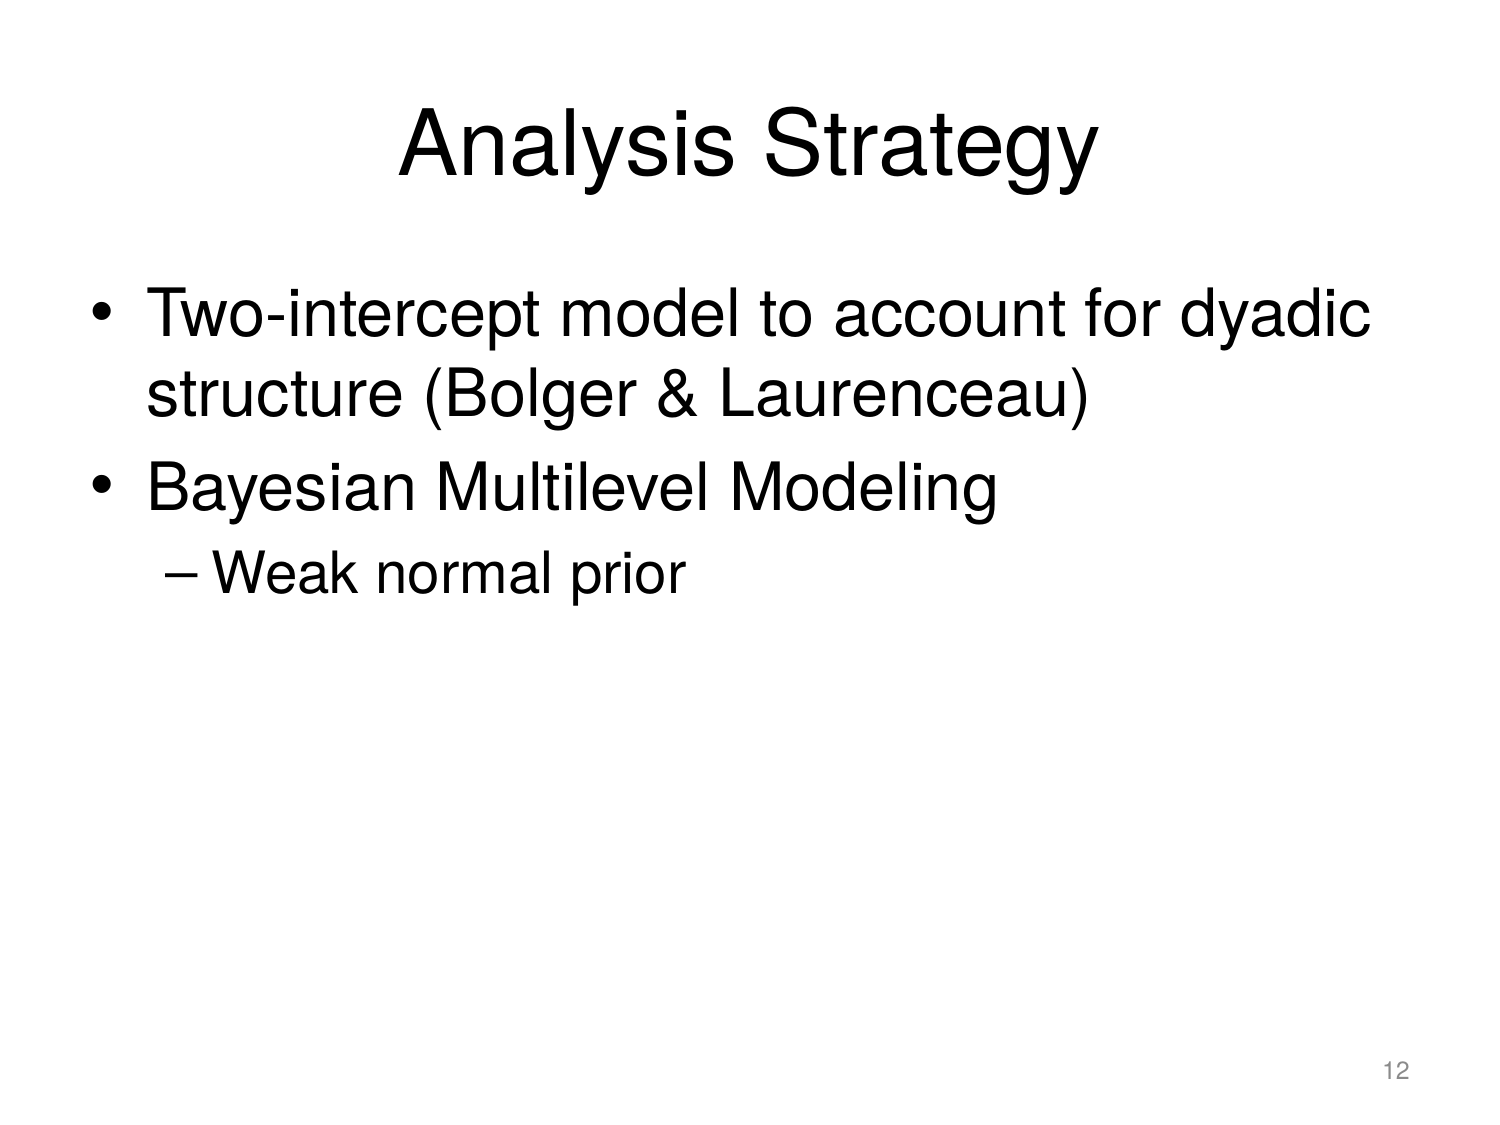

# Analysis Strategy
Two-intercept model to account for dyadic structure (Bolger & Laurenceau)
Bayesian Multilevel Modeling
Weak normal prior
12